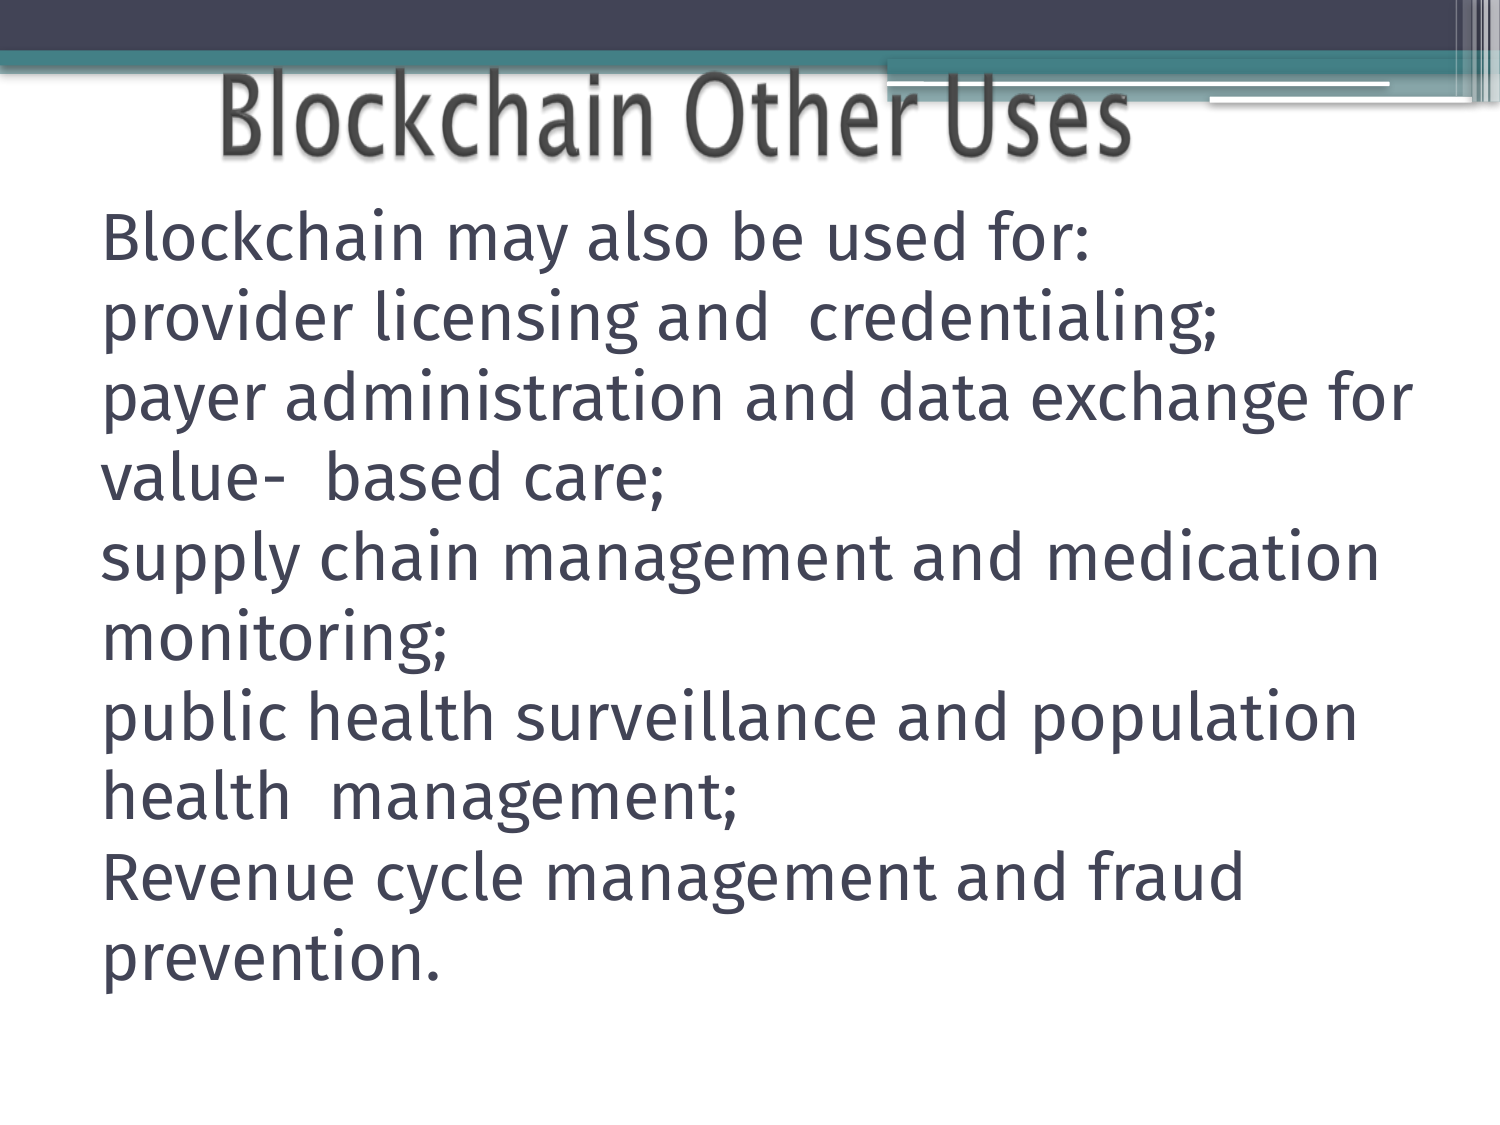

# Blockchain may also be used for: provider licensing and  credentialing; payer administration and data exchange for value-  based care; supply chain management and medication  monitoring; public health surveillance and population health  management; Revenue cycle management and fraud prevention.